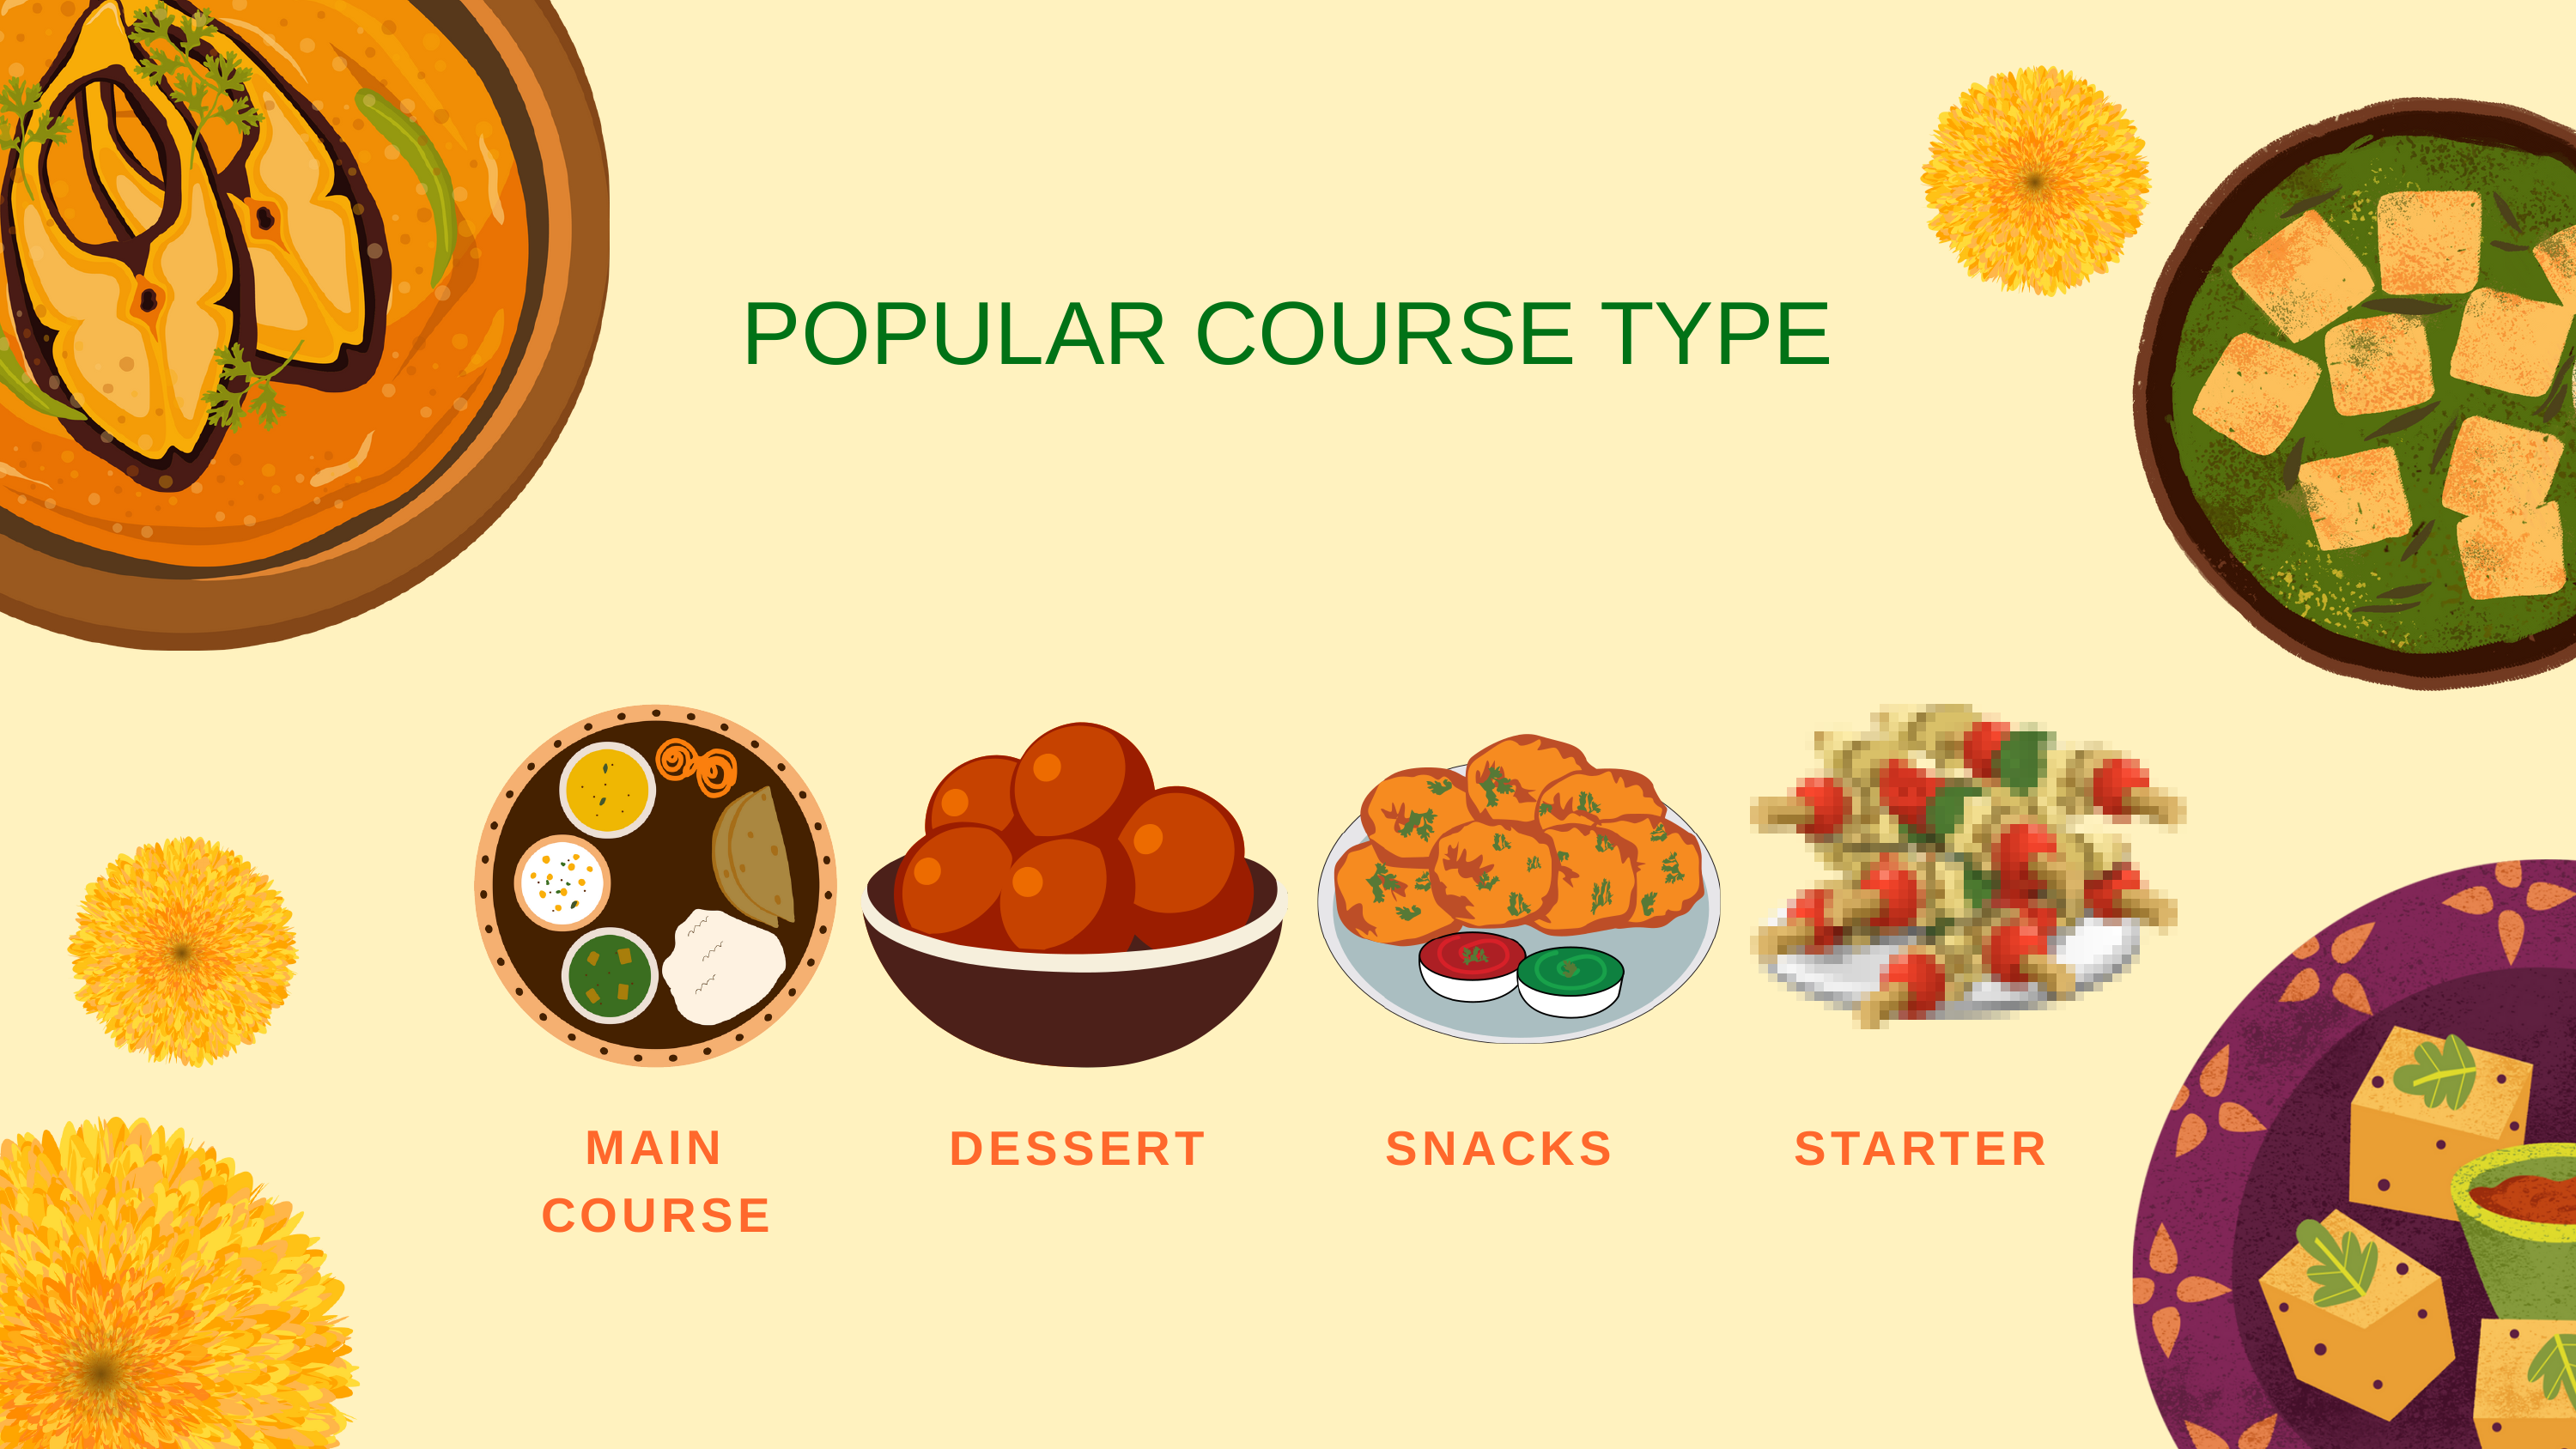

POPULAR COURSE TYPE

MAIN COURSE
DESSERT
SNACKS
STARTER